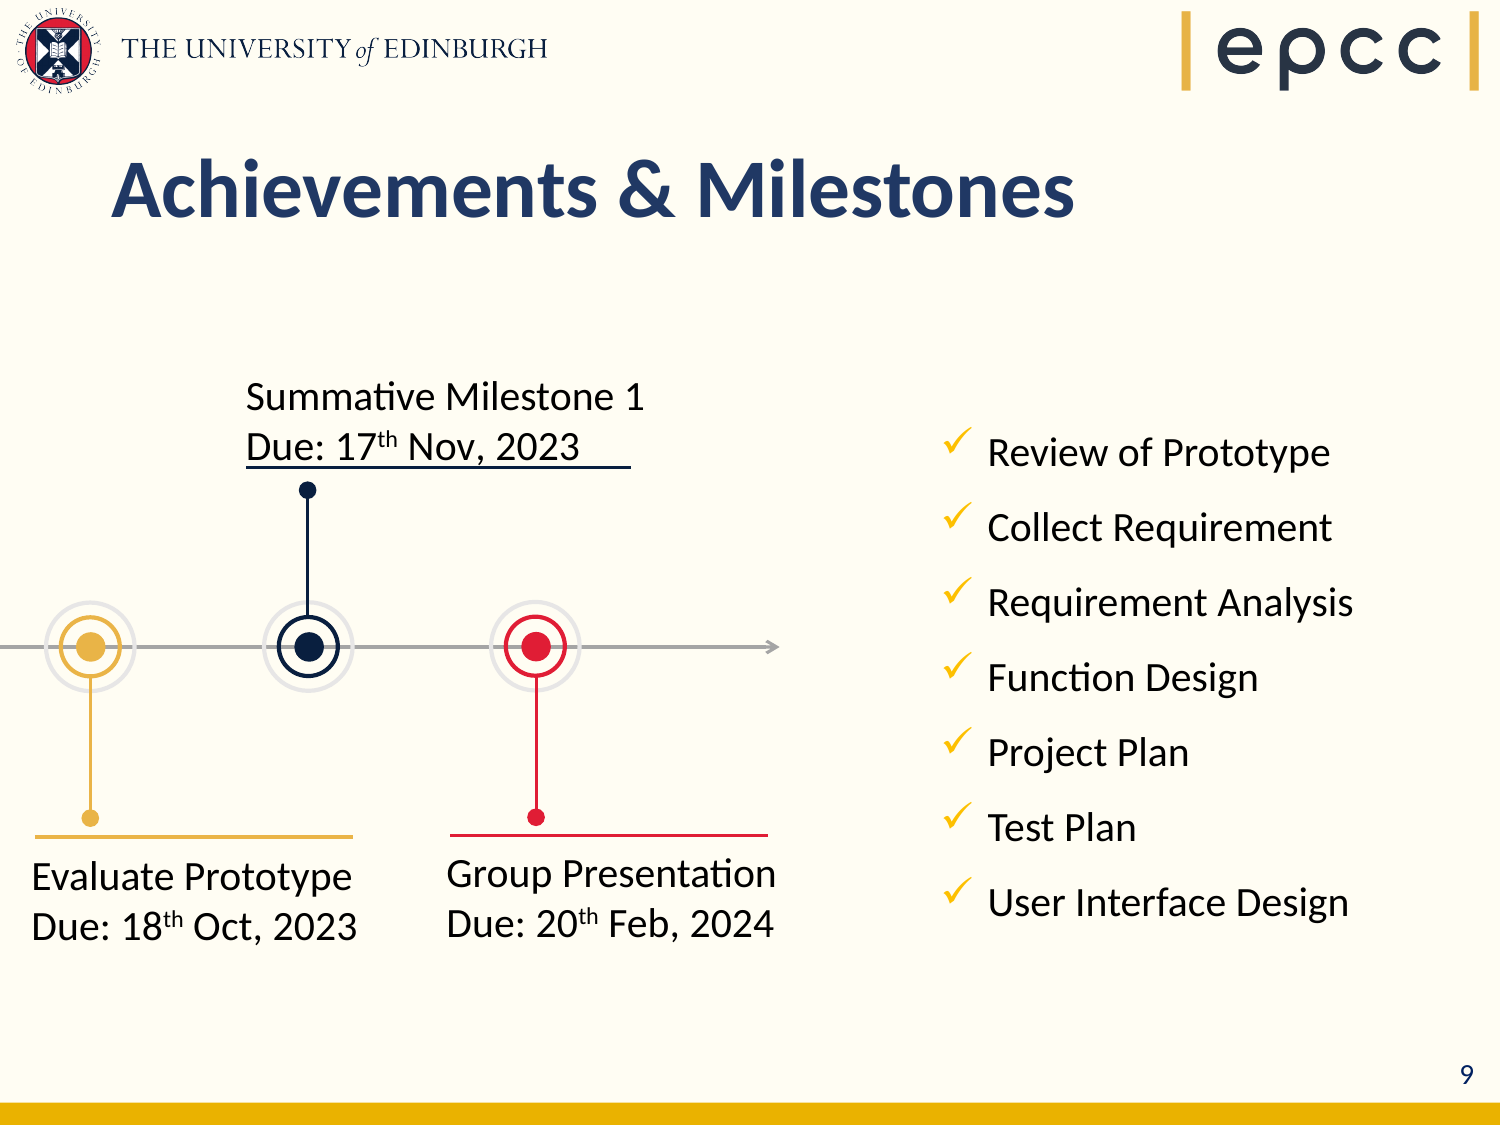

Achievements & Milestones
Summative Milestone 1 Due: 17th Nov, 2023
Review of Prototype
Collect Requirement
Requirement Analysis
Function Design
Project Plan
Test Plan
User Interface Design

Group Presentation
Due: 20th Feb, 2024
Evaluate Prototype
Due: 18th Oct, 2023
9